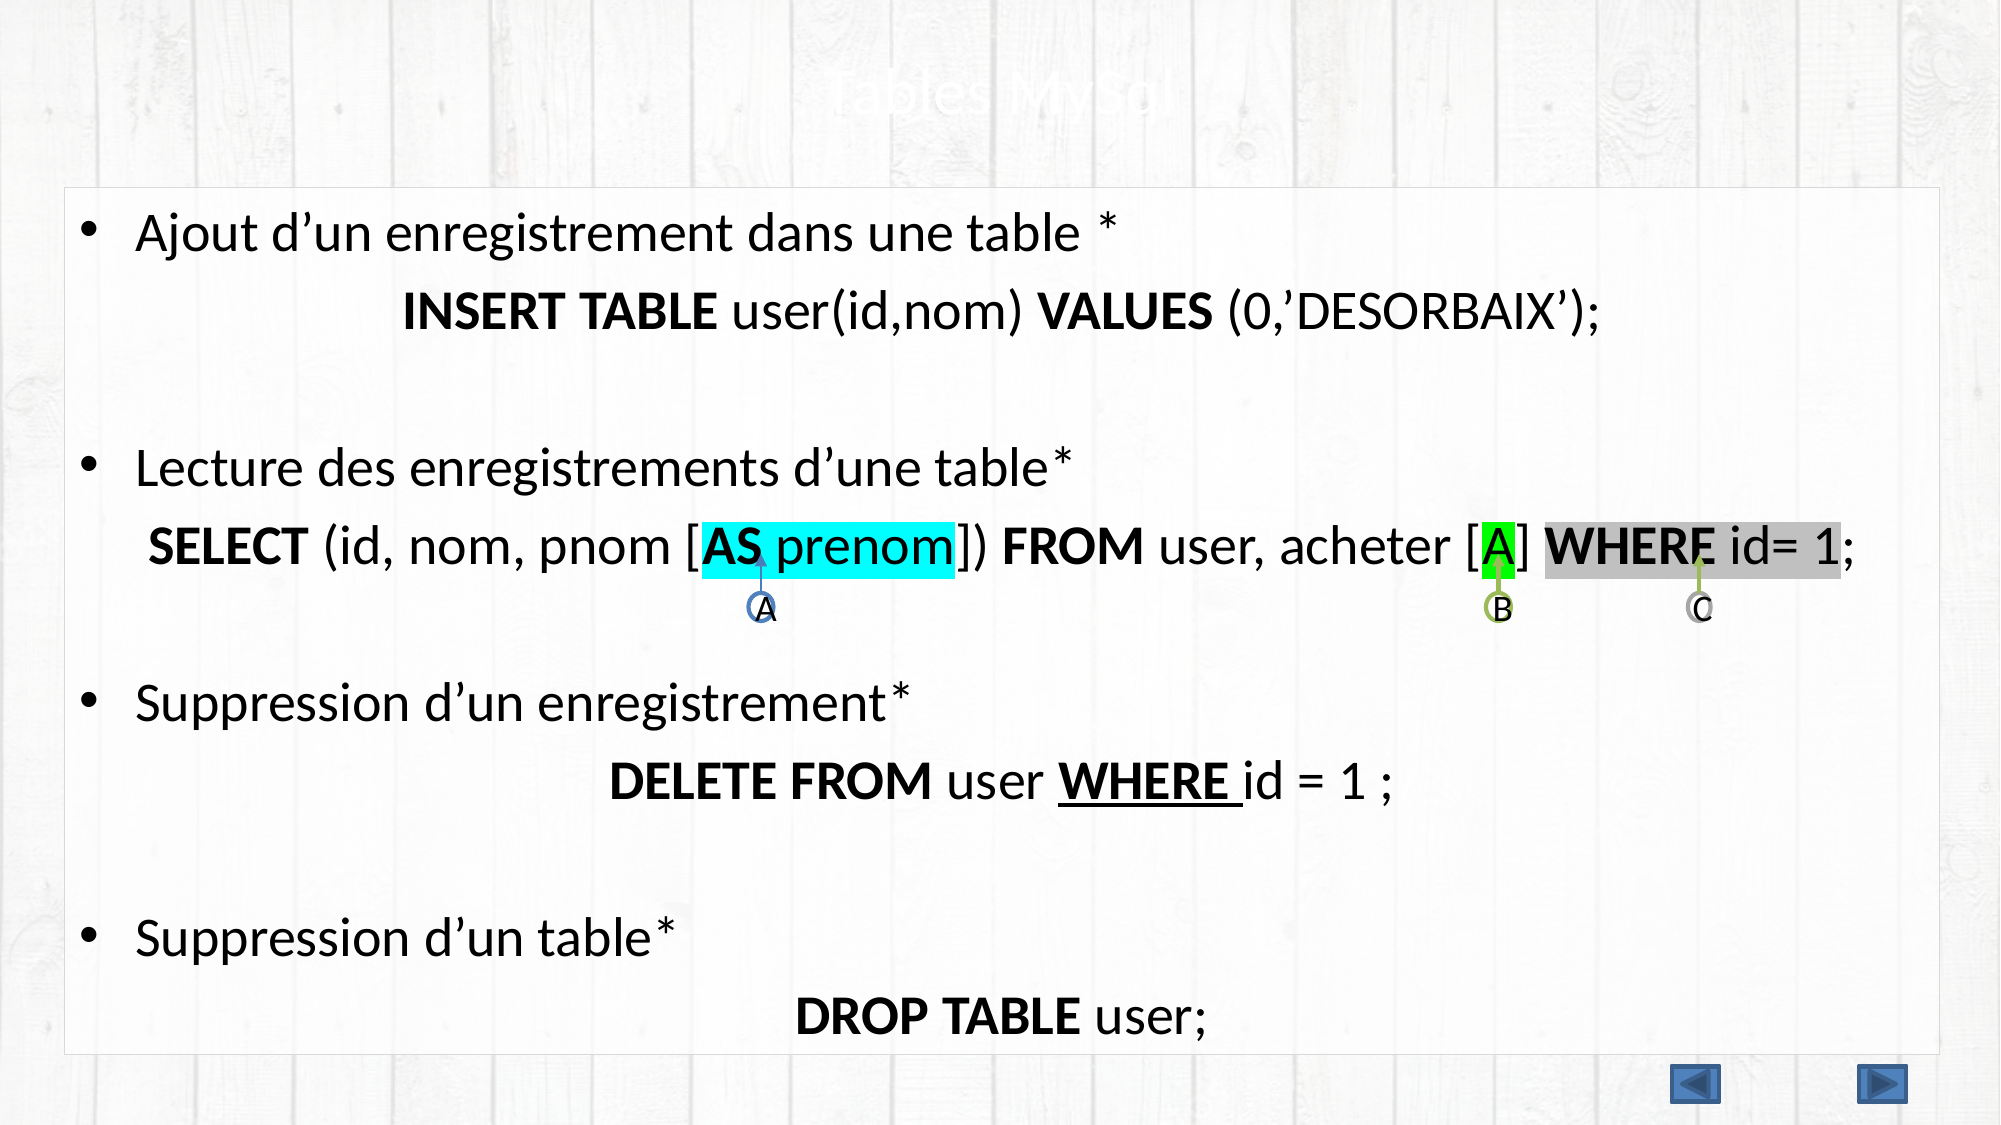

# Tables MySql
Ajout d’un enregistrement dans une table *
INSERT TABLE user(id,nom) VALUES (0,’DESORBAIX’);

Lecture des enregistrements d’une table*
SELECT (id, nom, pnom [AS prenom]) FROM user, acheter [A] WHERE id= 1;

Suppression d’un enregistrement*
DELETE FROM user WHERE id = 1 ;

Suppression d’un table*
DROP TABLE user;

A
B
C